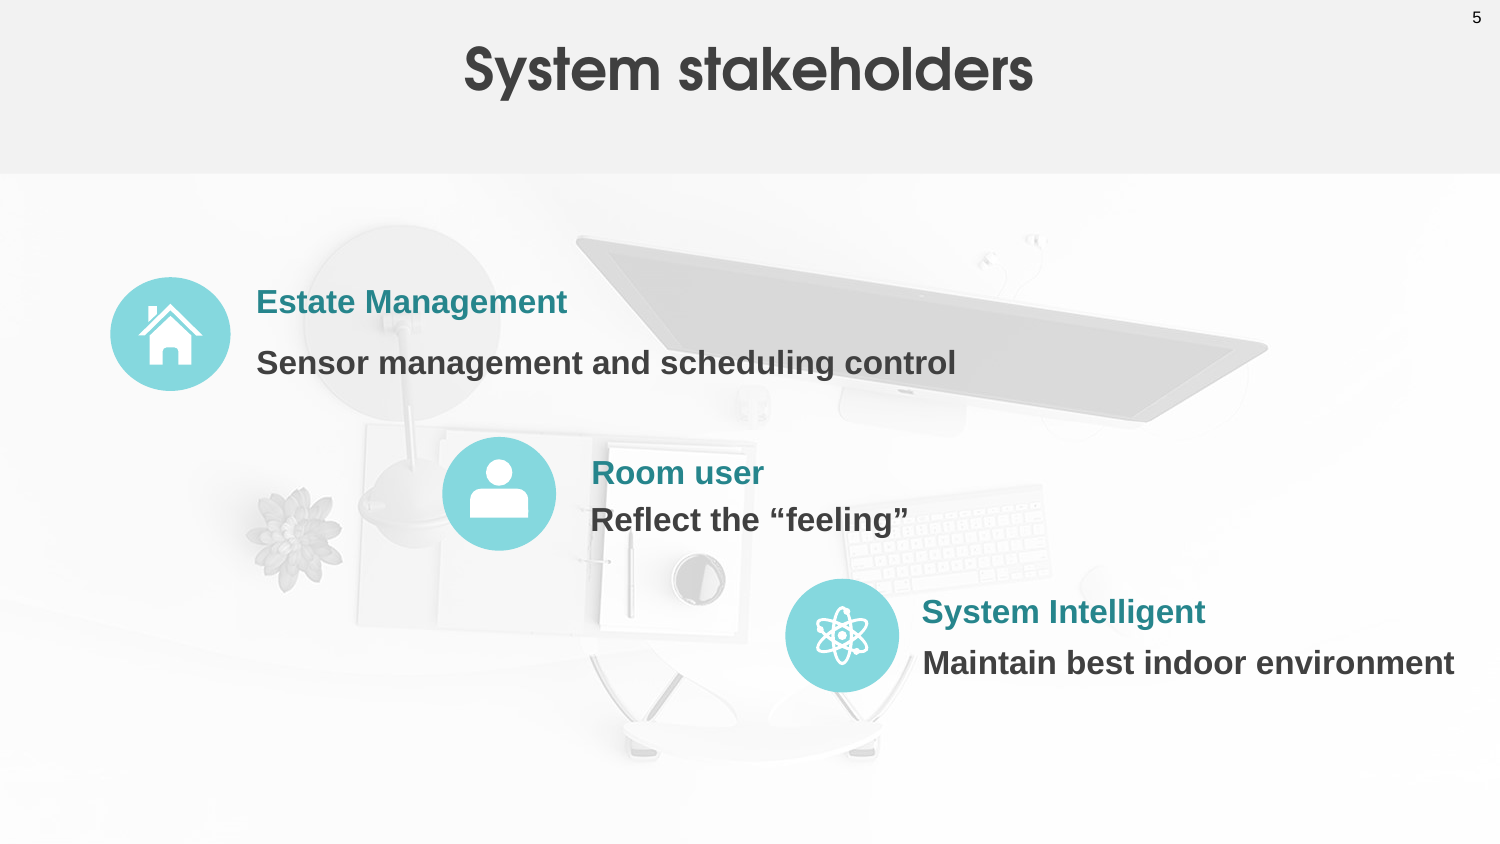

5
System stakeholders
Estate Management
Sensor management and scheduling control

Room user
Reflect the “feeling”

System Intelligent
Maintain best indoor environment